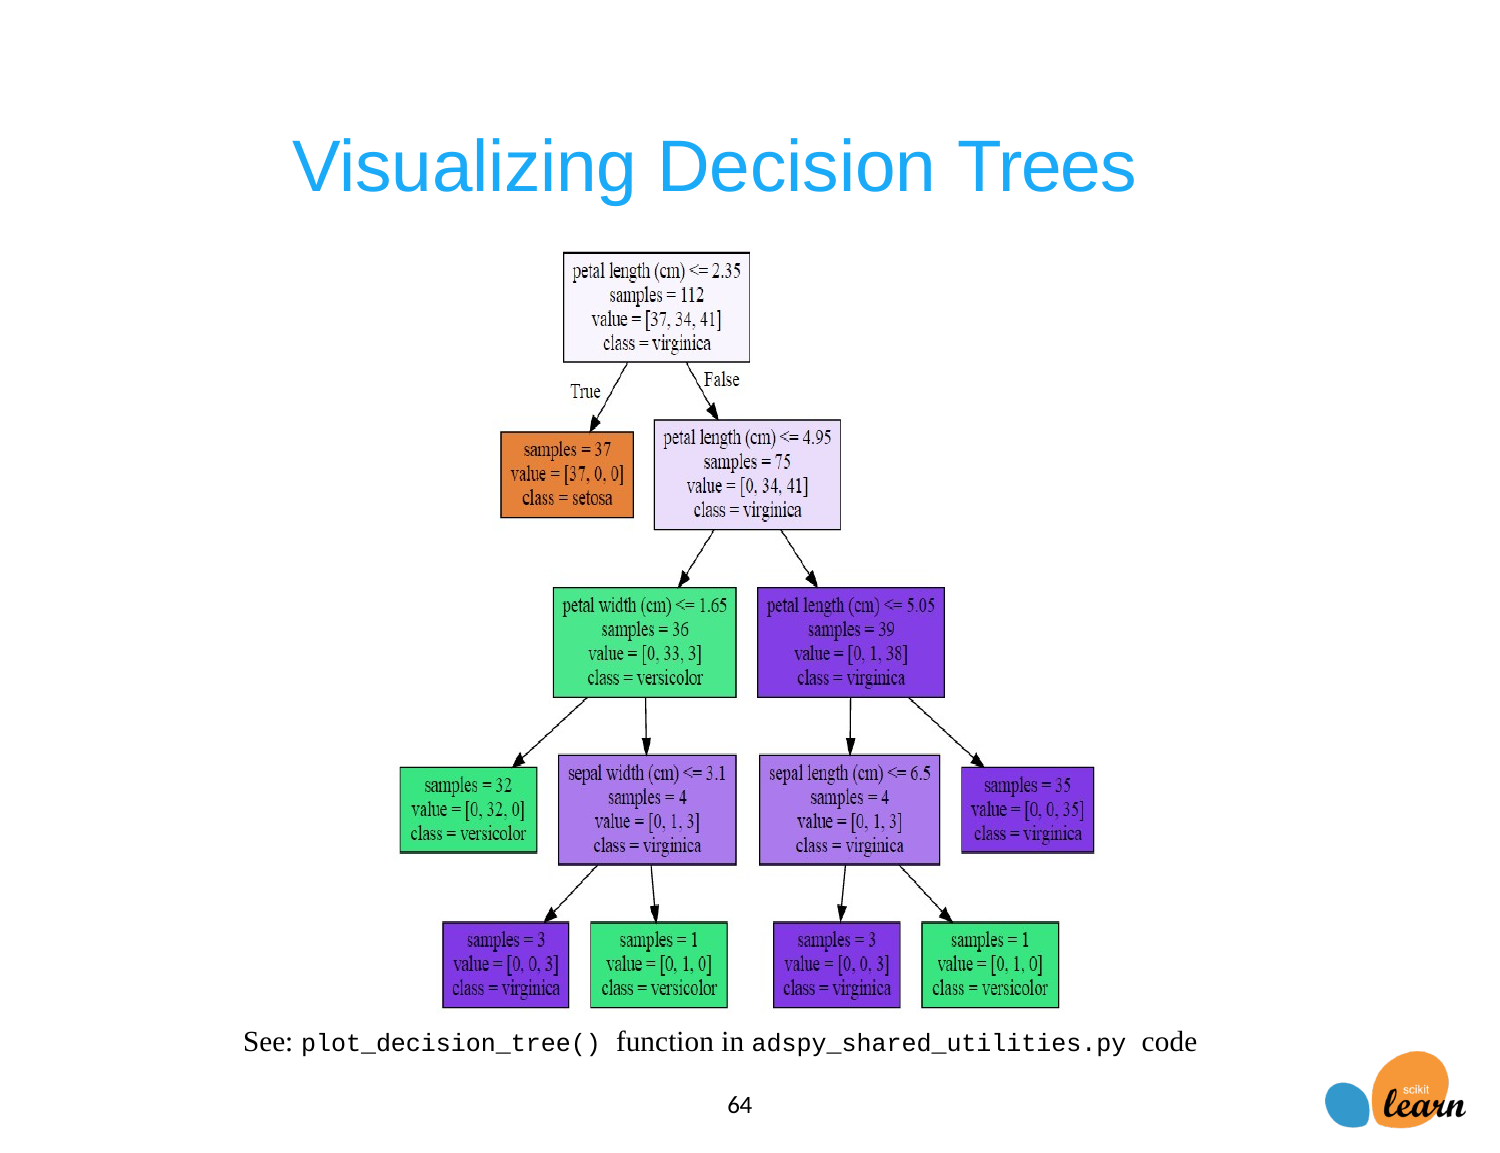

APPLIED MACHINE  LEARNING IN PYTHON

# Visualizing Decision Trees

See: plot_decision_tree() function in adspy_shared_utilities.py code